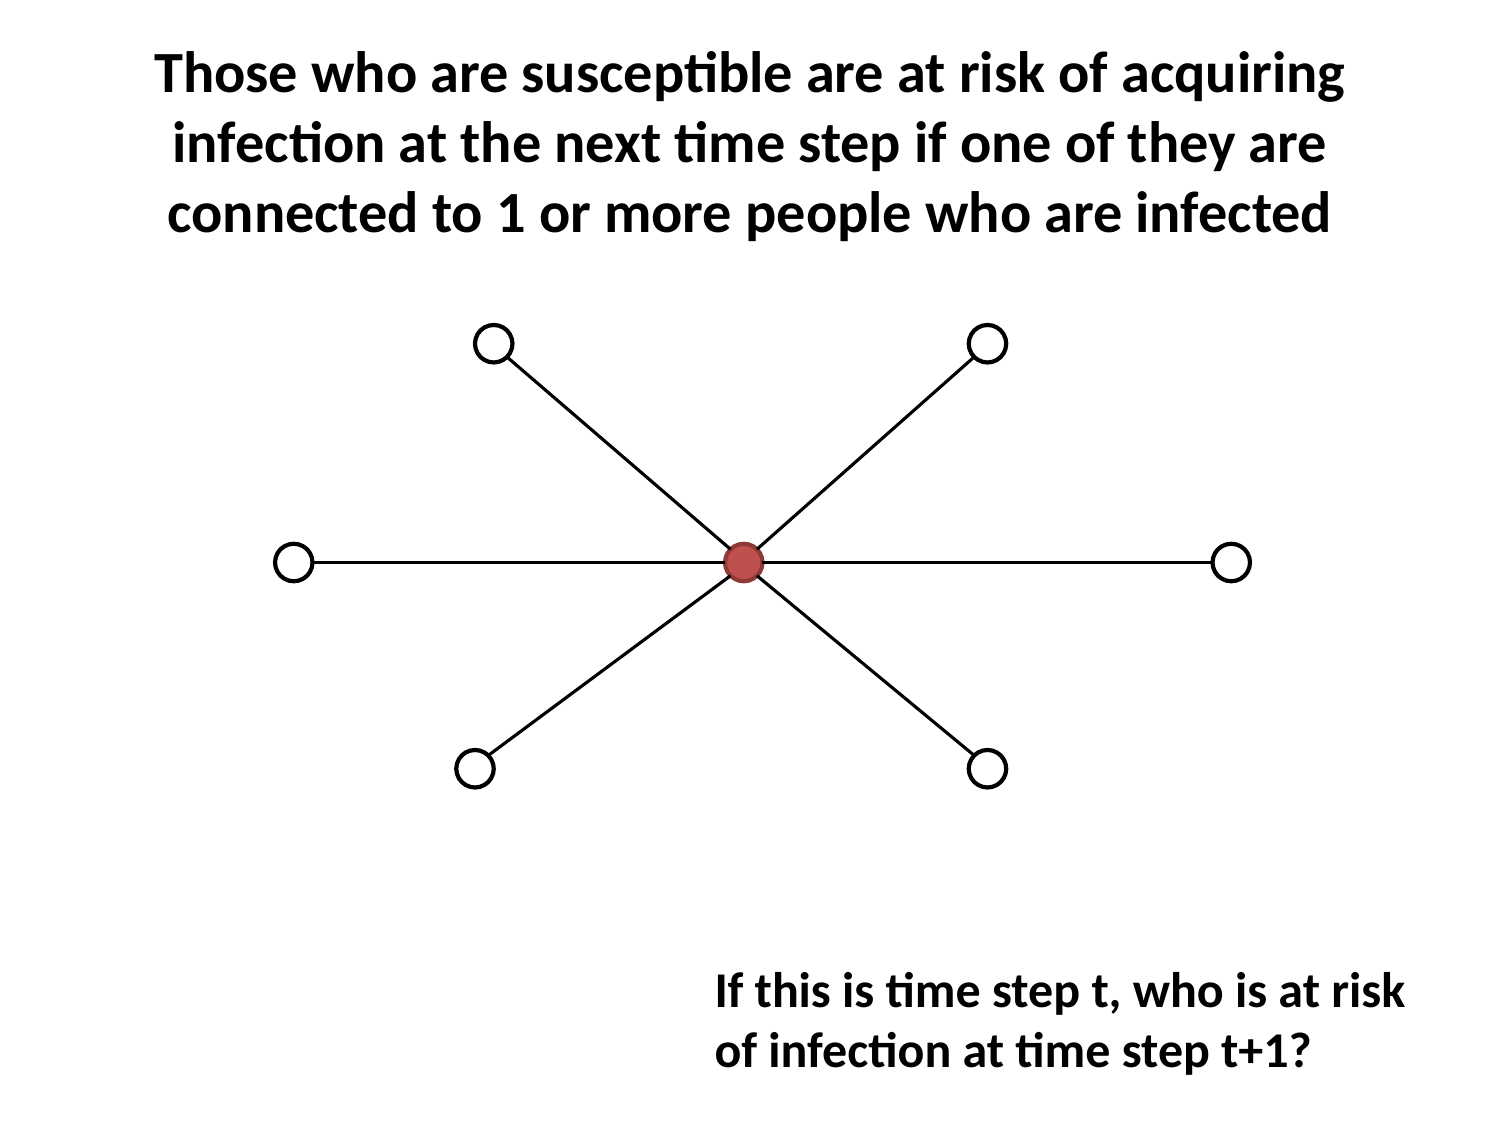

# Those who are susceptible are at risk of acquiring infection at the next time step if one of they are connected to 1 or more people who are infected

If this is time step t, who is at risk of infection at time step t+1?